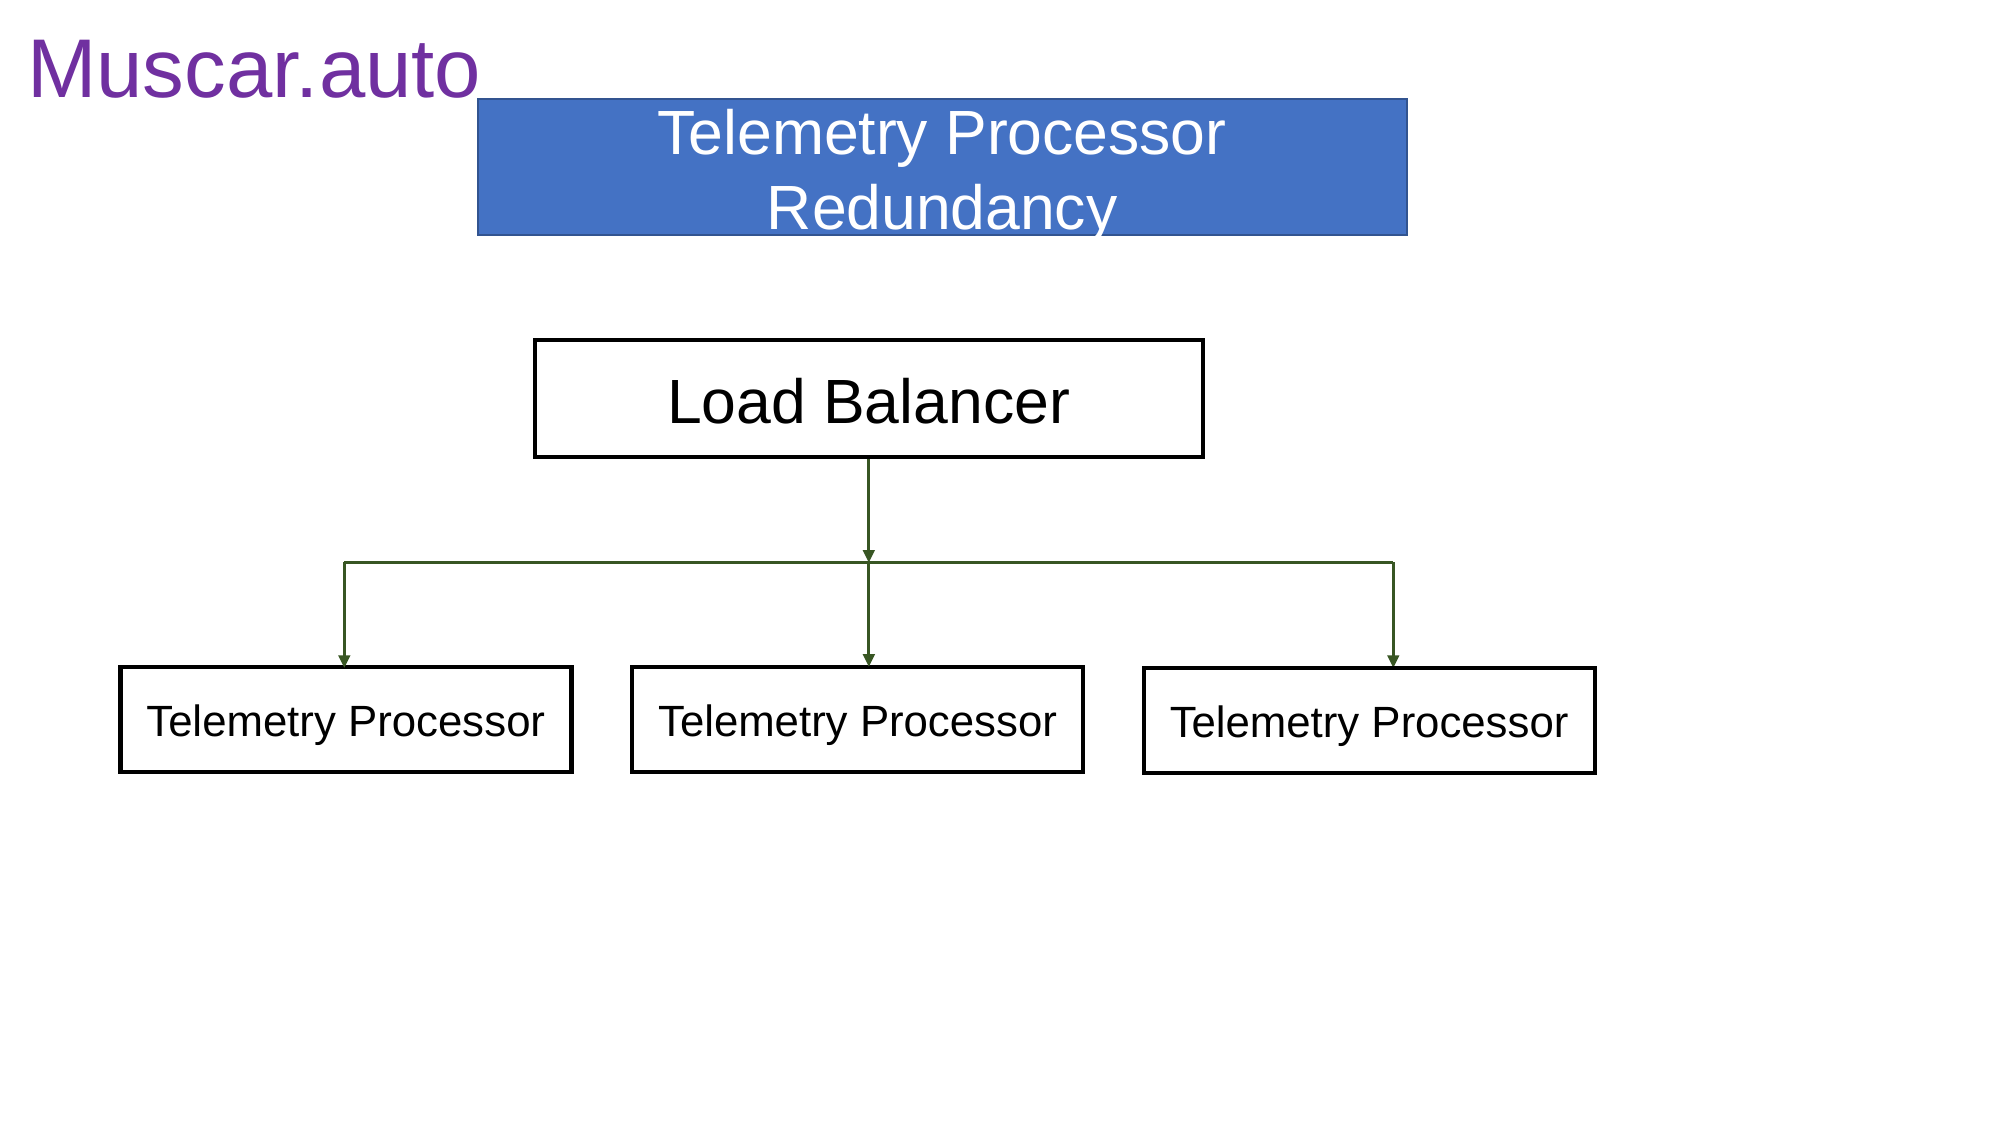

Muscar.auto
Telemetry Processor Redundancy
Load Balancer
Telemetry Processor
Telemetry Processor
Telemetry Processor